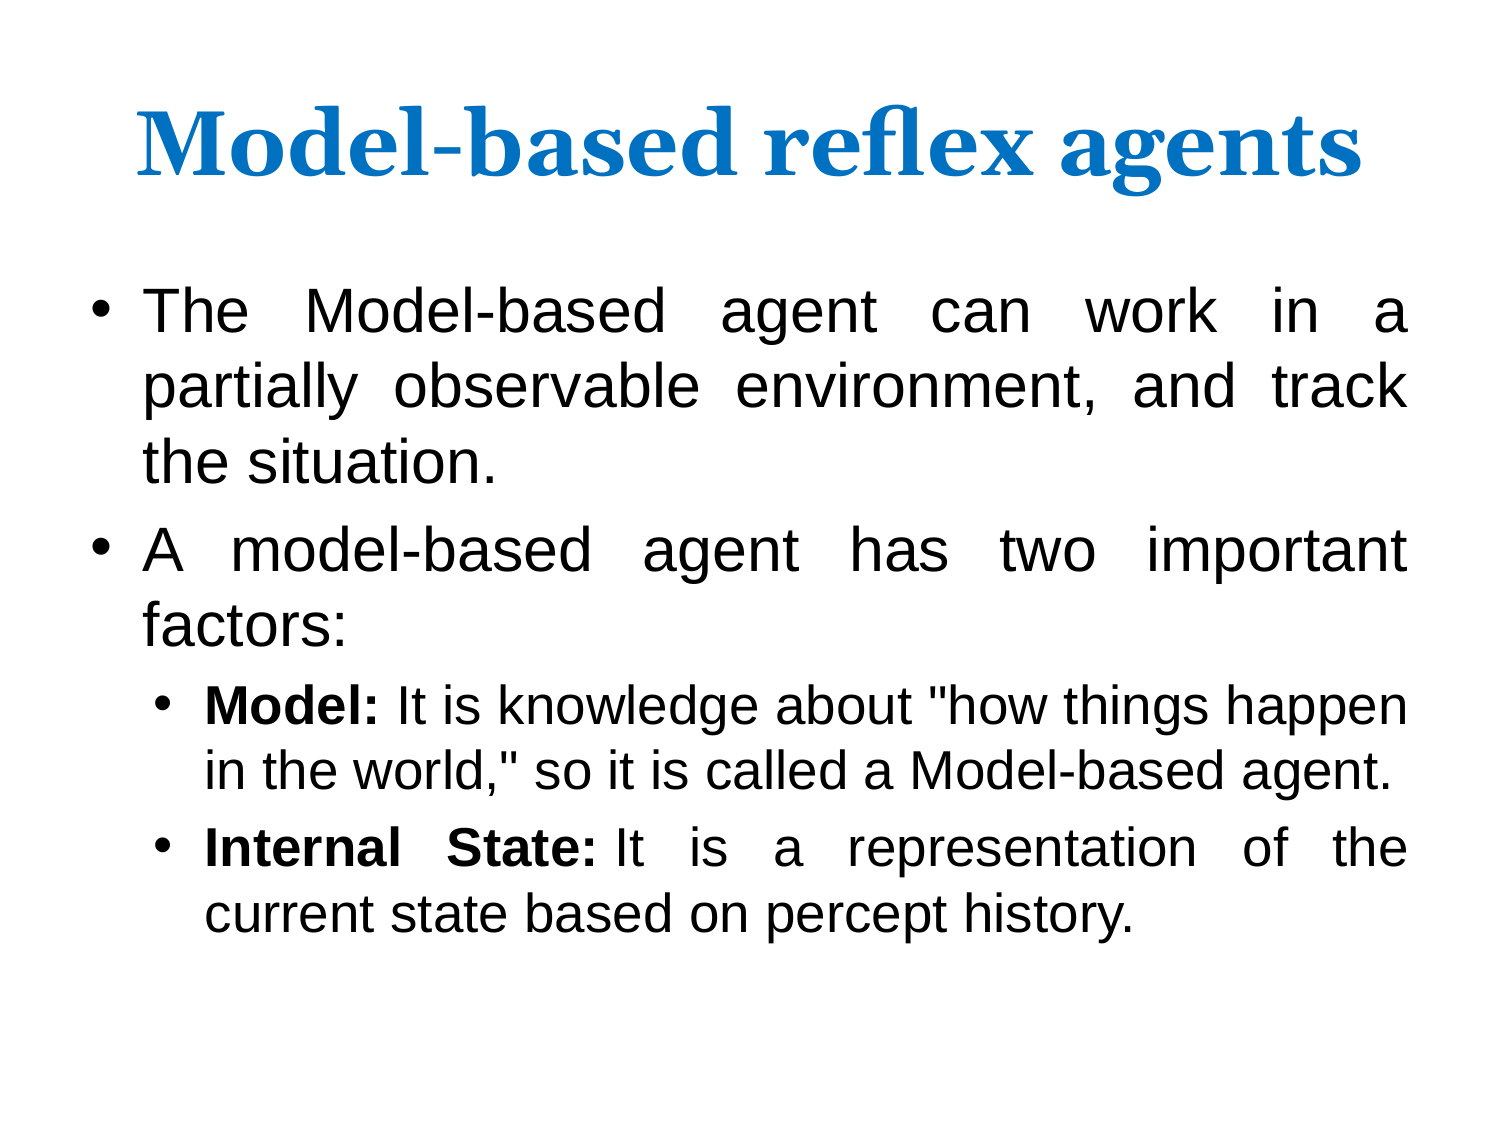

# Model-based reflex agents
The Model-based agent can work in a partially observable environment, and track the situation.
A model-based agent has two important factors:
Model: It is knowledge about "how things happen in the world," so it is called a Model-based agent.
Internal State: It is a representation of the current state based on percept history.